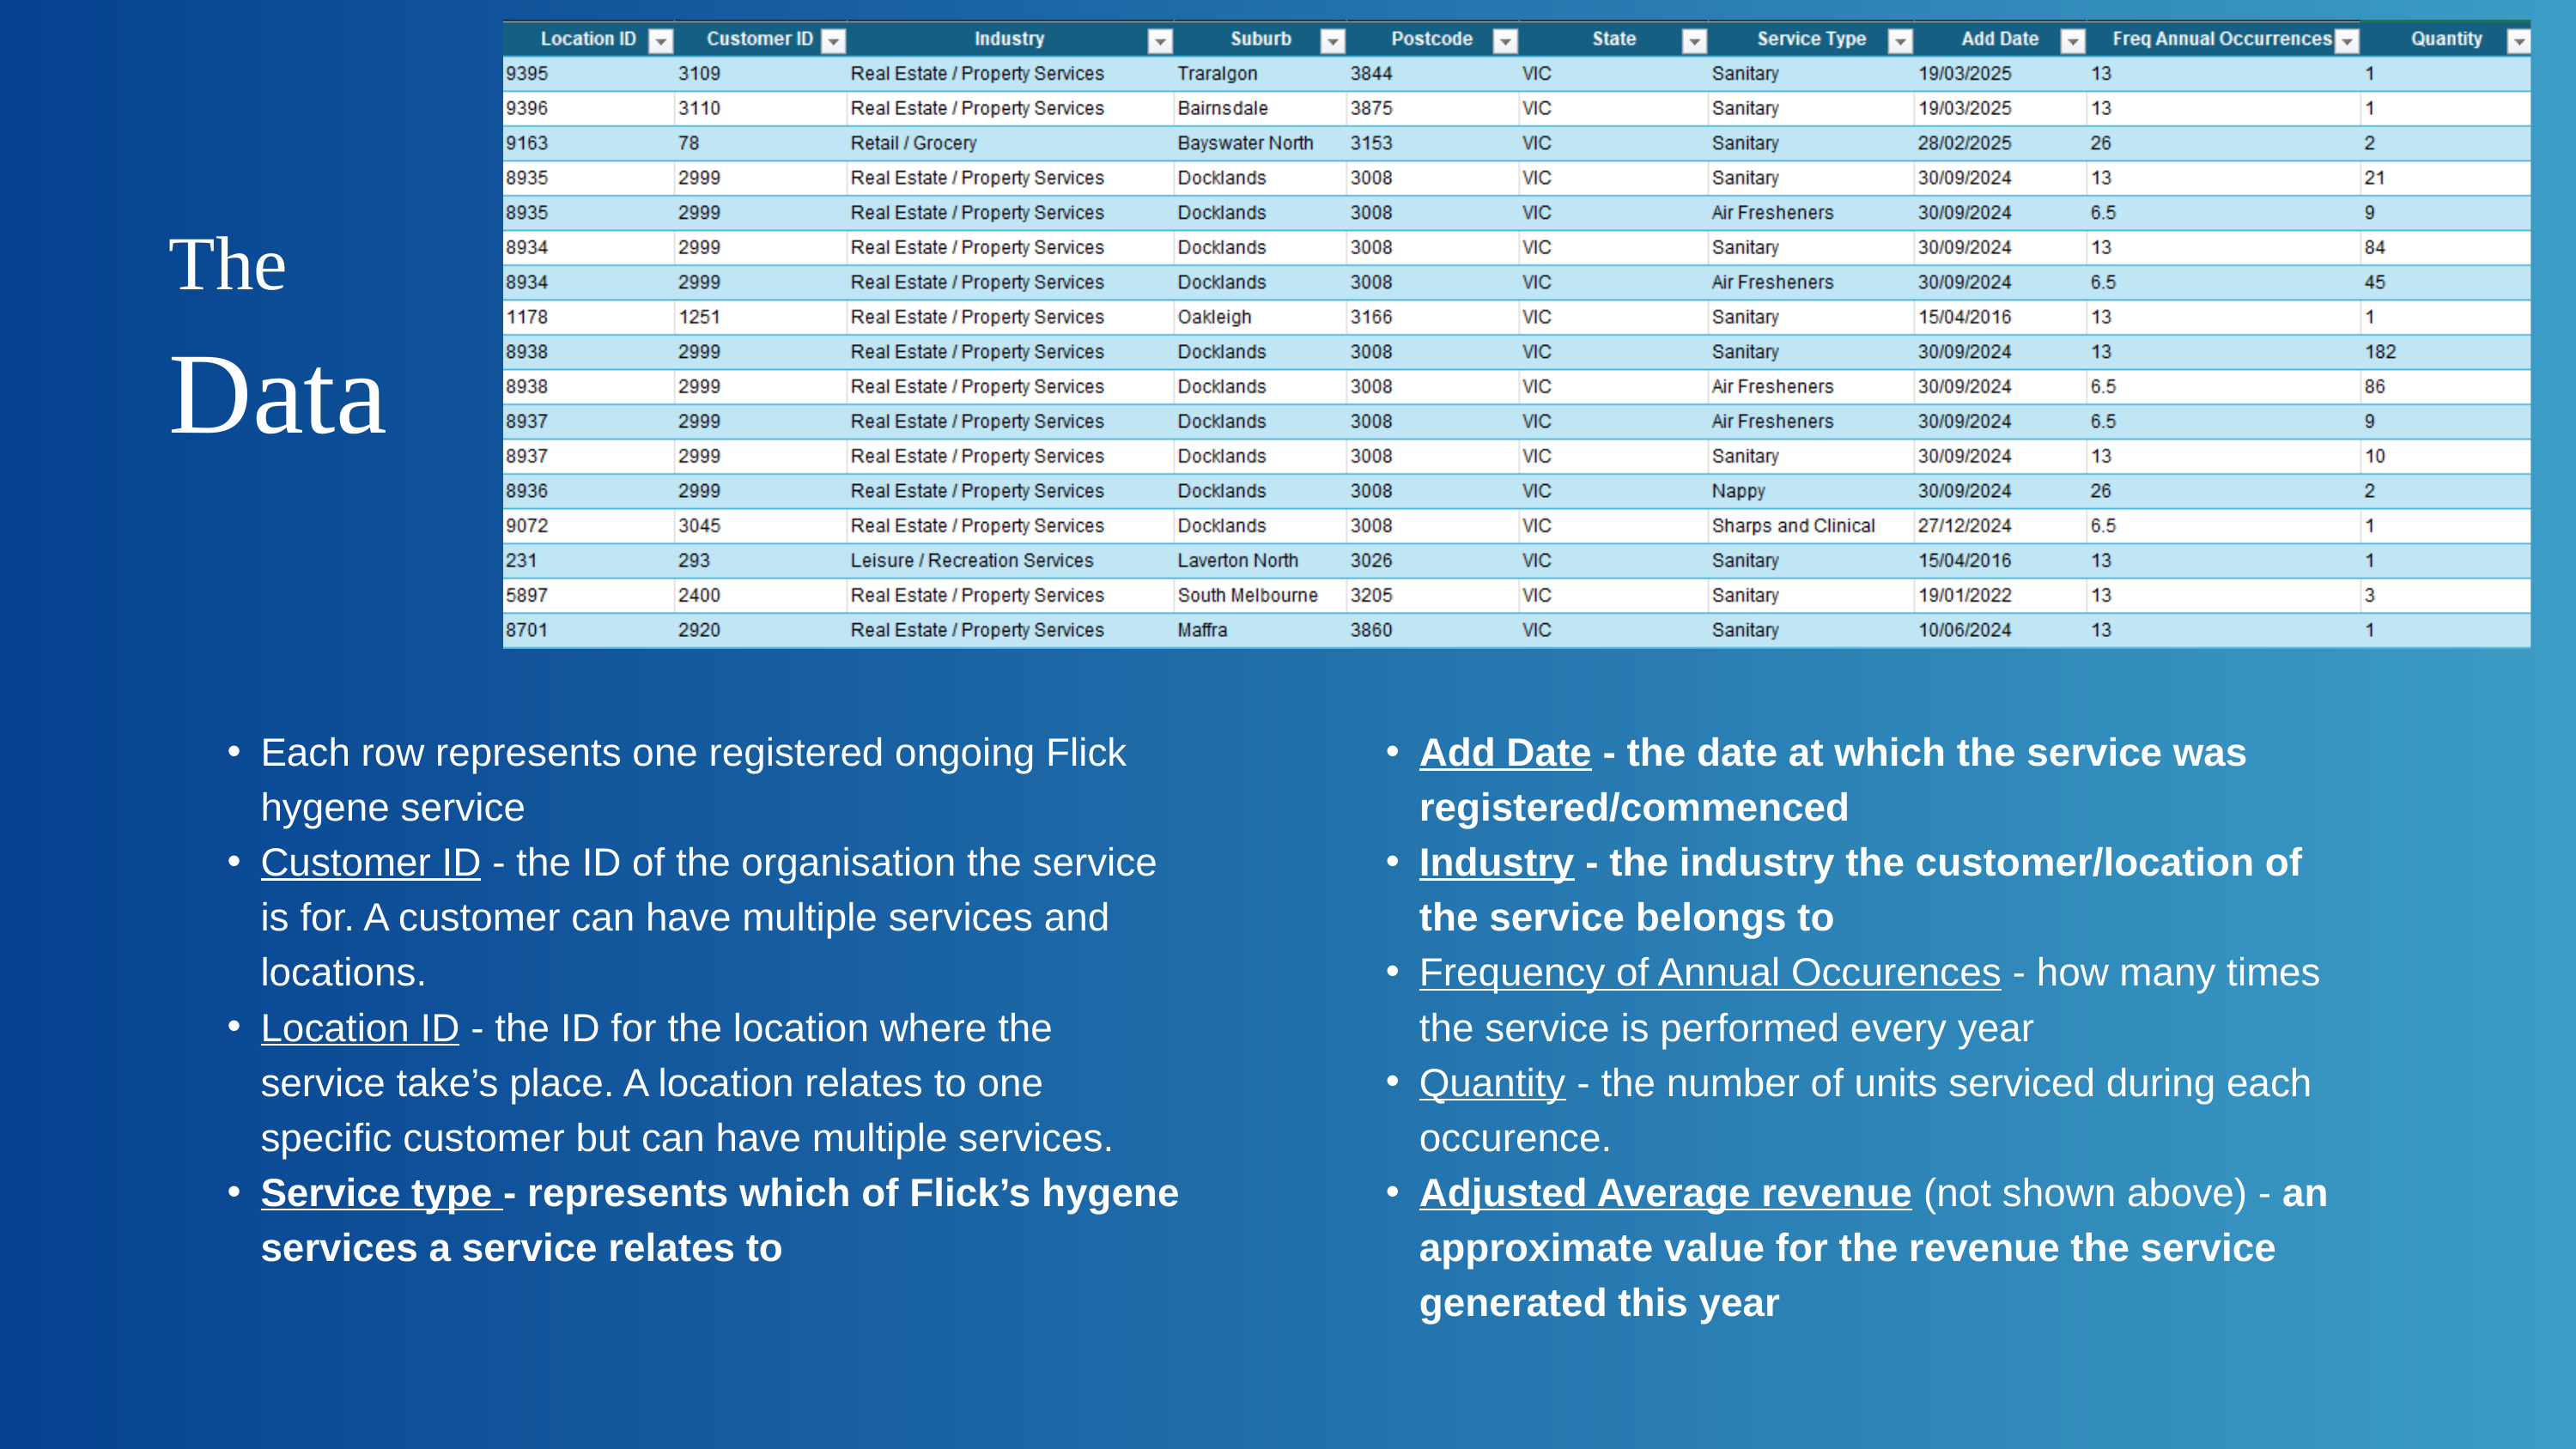

The
Data
Each row represents one registered ongoing Flick hygene service
Customer ID - the ID of the organisation the service is for. A customer can have multiple services and locations.
Location ID - the ID for the location where the service take’s place. A location relates to one specific customer but can have multiple services.
Service type - represents which of Flick’s hygene services a service relates to
Add Date - the date at which the service was registered/commenced
Industry - the industry the customer/location of the service belongs to
Frequency of Annual Occurences - how many times the service is performed every year
Quantity - the number of units serviced during each occurence.
Adjusted Average revenue (not shown above) - an approximate value for the revenue the service generated this year